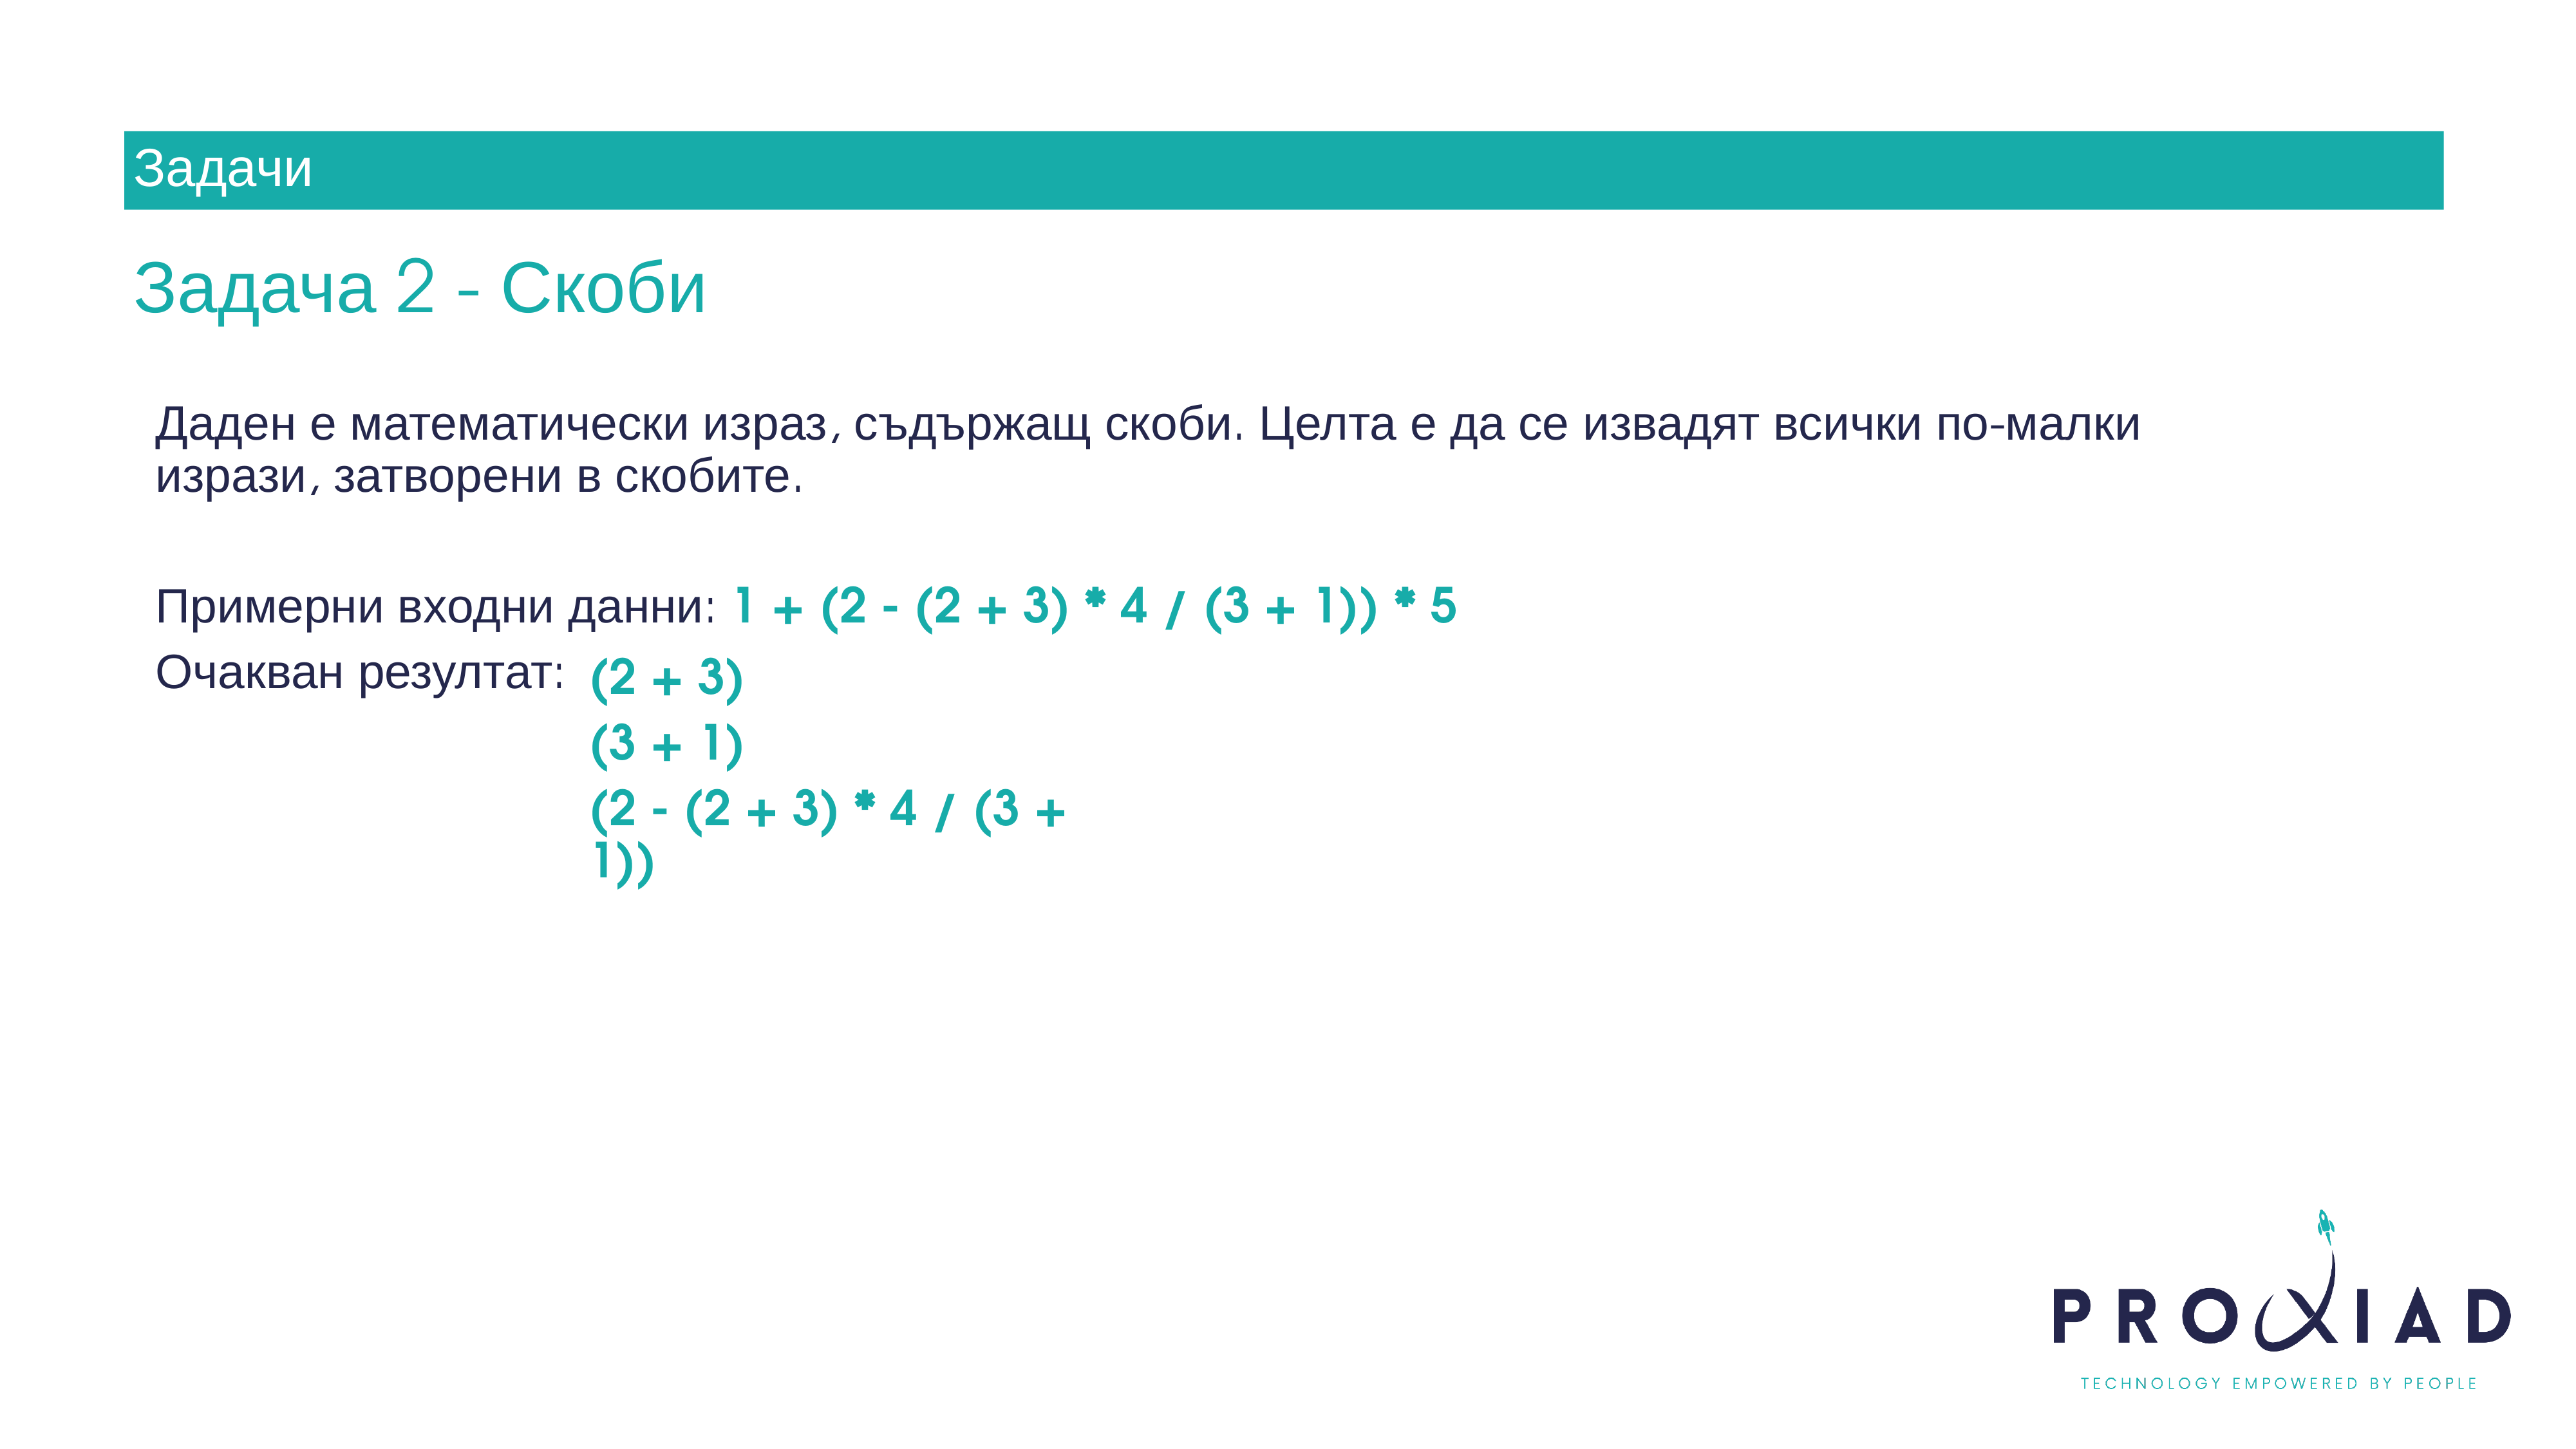

Задачи
Задача 2 - Скоби
Даден е математически израз, съдържащ скоби. Целта е да се извадят всички по-малки изрази, затворени в скобите.

Примерни входни данни: 1 + (2 - (2 + 3) * 4 / (3 + 1)) * 5
Очакван резултат:
(2 + 3)
(3 + 1)
(2 - (2 + 3) * 4 / (3 + 1))